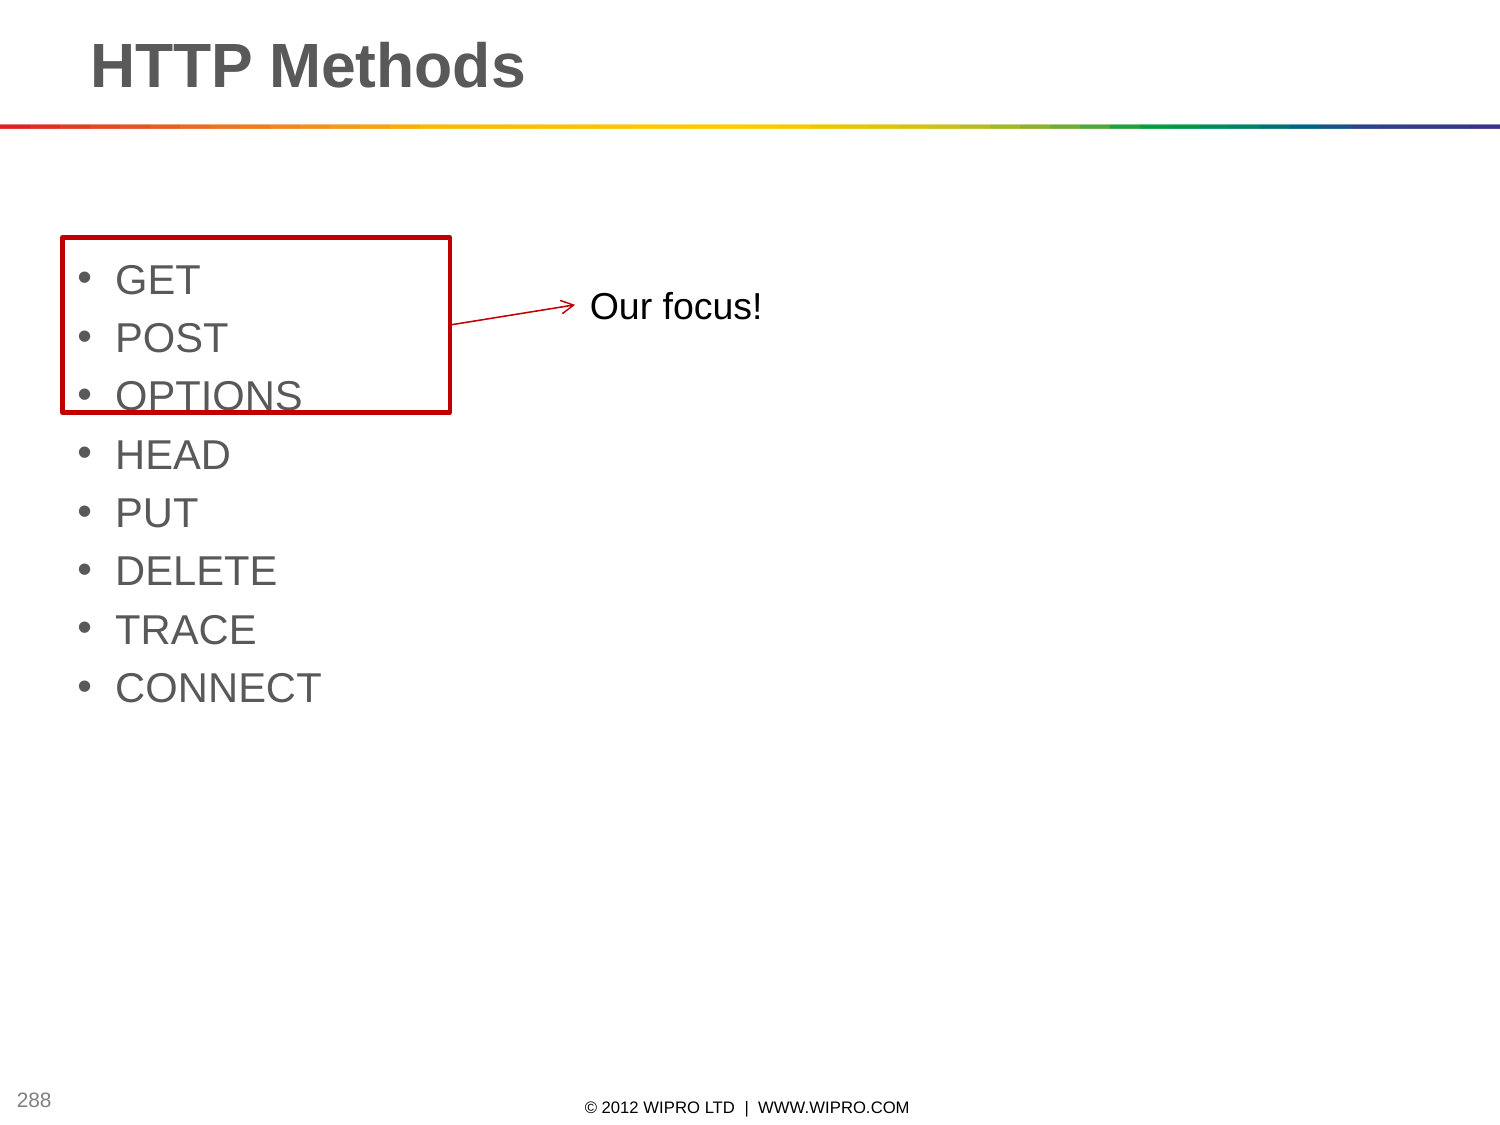

# HTTP Methods

GET
POST
OPTIONS
HEAD
PUT
DELETE
TRACE
CONNECT
Our focus!